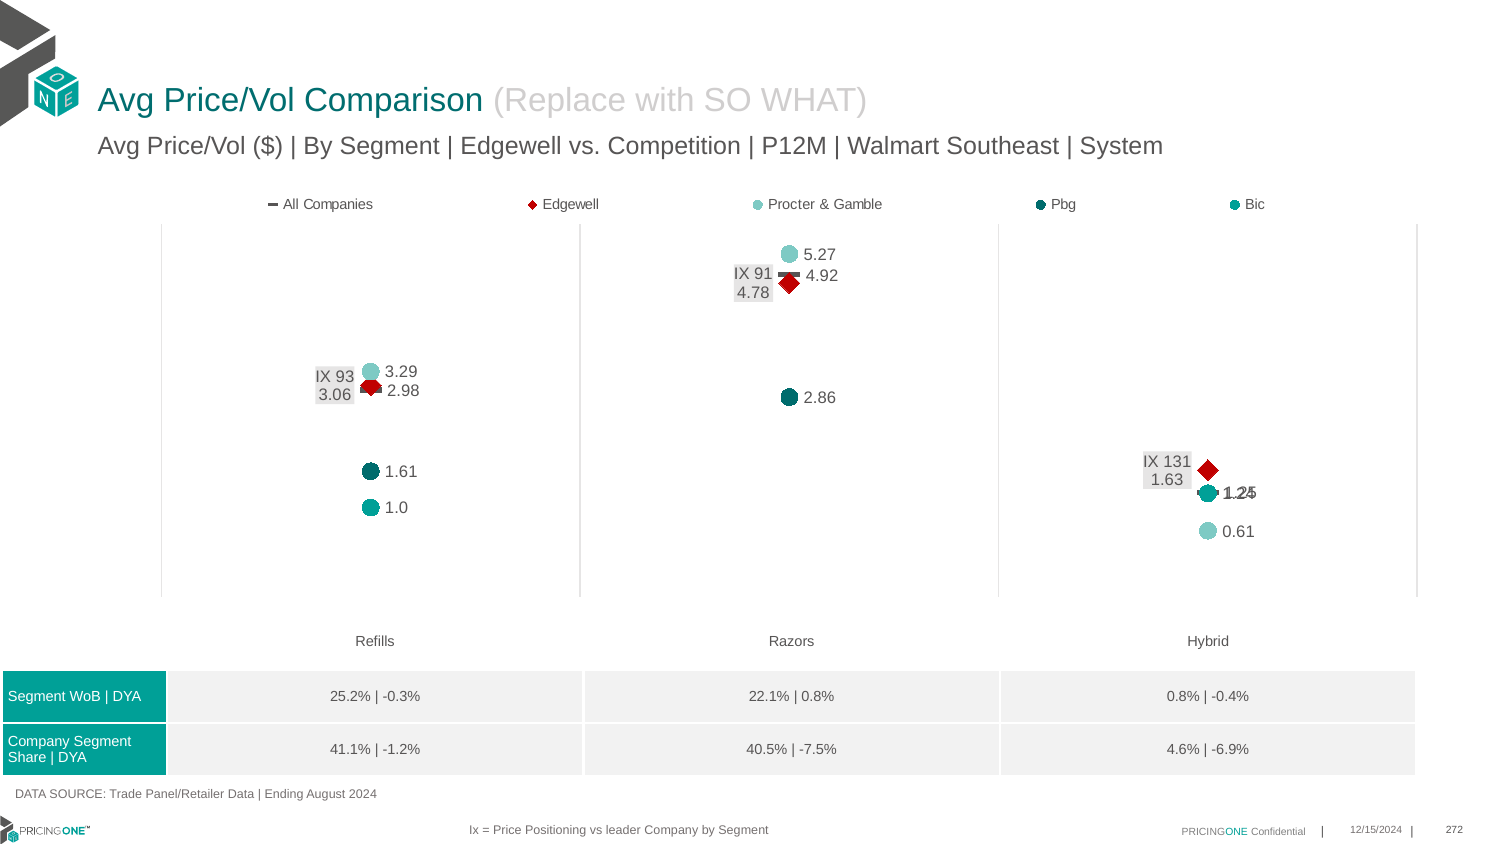

# Avg Price/Vol Comparison (Replace with SO WHAT)
Avg Price/Vol ($) | By Segment | Edgewell vs. Competition | P12M | Walmart Southeast | System

### Chart

| Category | All Companies | Edgewell | Procter & Gamble | Pbg | Bic |
|---|---|---|---|---|---|
| IX 93 | 2.98 | 3.06 | 3.29 | 1.61 | 1.0 |
| IX 91 | 4.92 | 4.78 | 5.27 | 2.86 | None |
| IX 131 | 1.25 | 1.63 | 0.61 | None | 1.24 |
|  | Refills | Razors | Hybrid |
| --- | --- | --- | --- |
| Segment WoB | DYA | 25.2% | -0.3% | 22.1% | 0.8% | 0.8% | -0.4% |
| Company Segment Share | DYA | 41.1% | -1.2% | 40.5% | -7.5% | 4.6% | -6.9% |
DATA SOURCE: Trade Panel/Retailer Data | Ending August 2024
Ix = Price Positioning vs leader Company by Segment
12/15/2024
272